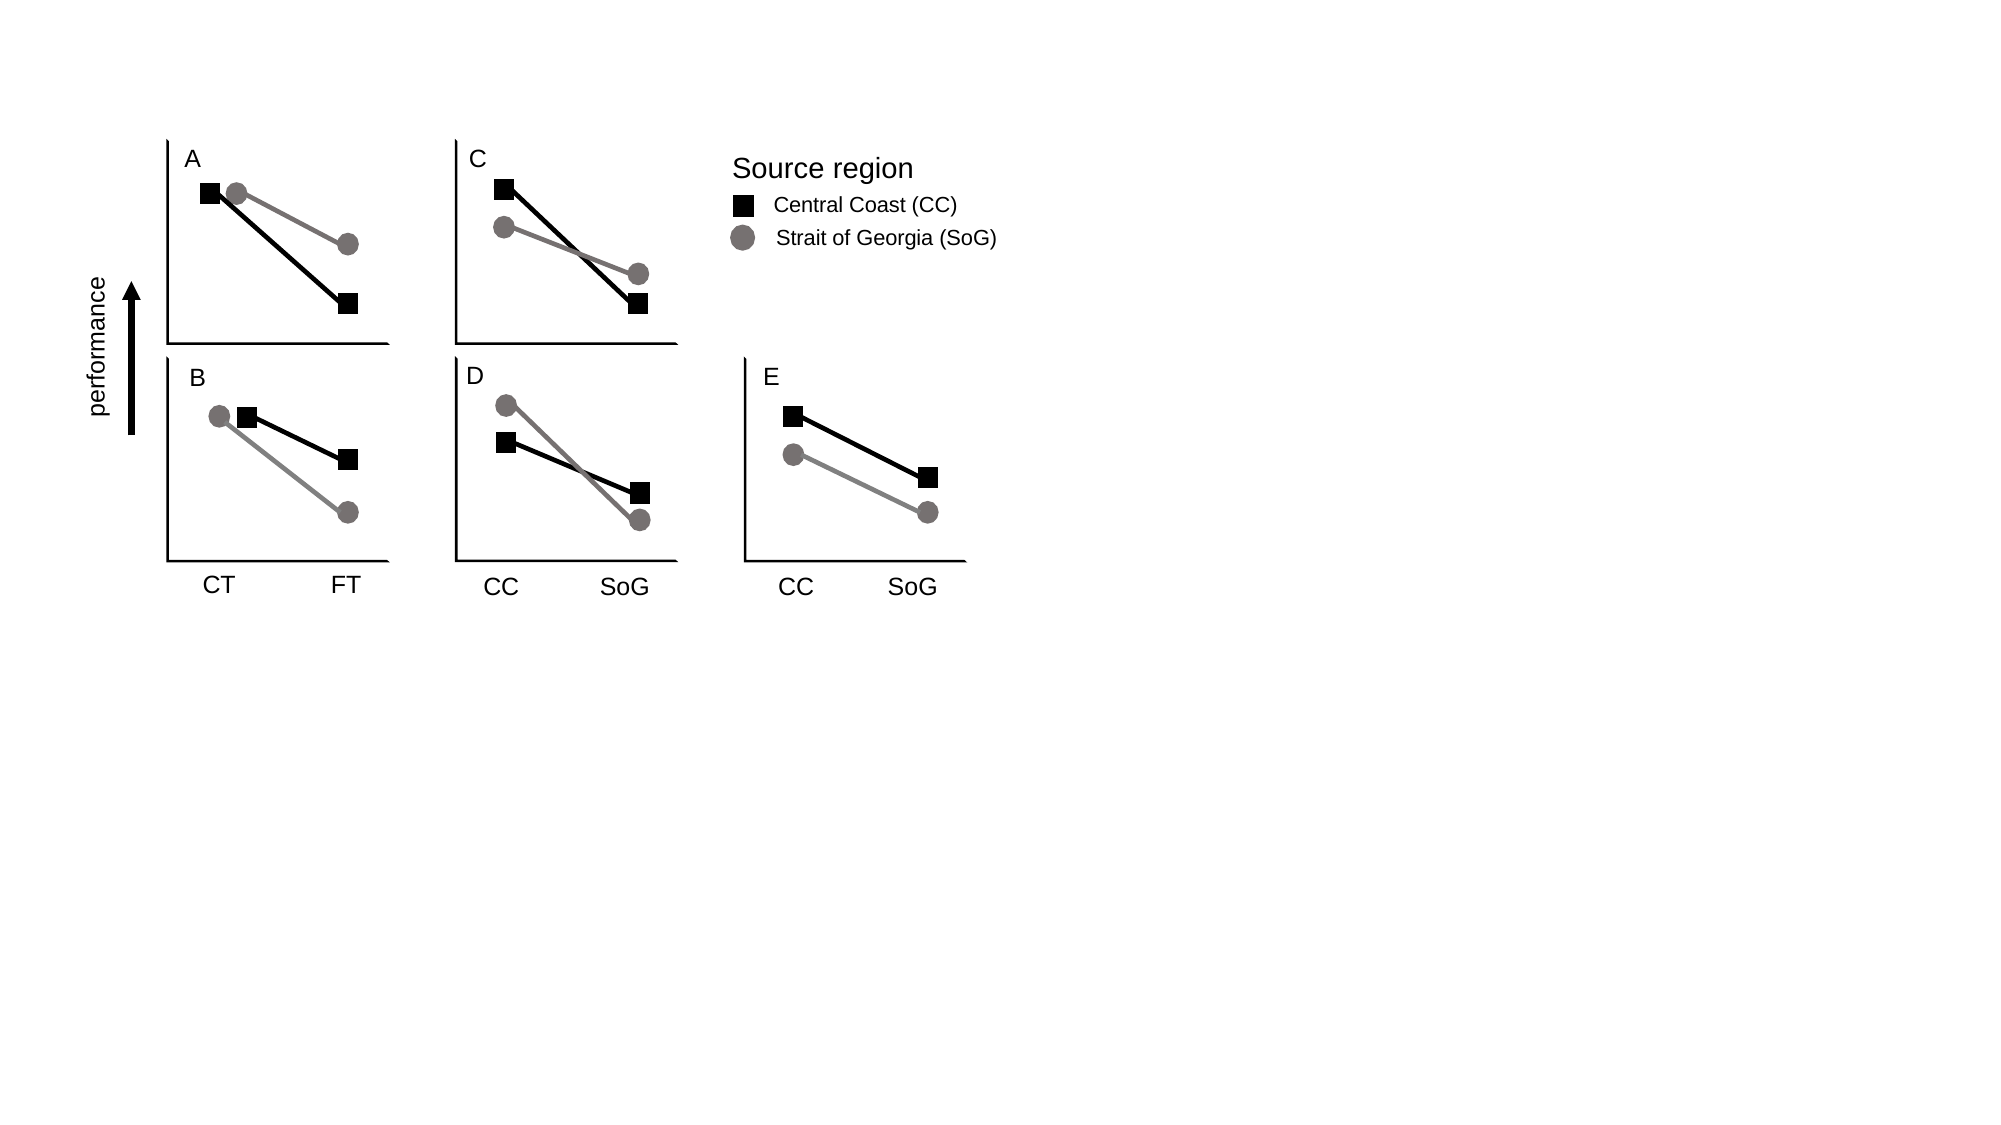

A

C

Source region
Central Coast (CC)

Strait of Georgia (SoG)

performance
D
E

B

CT
FT
CC
SoG
CC
SoG